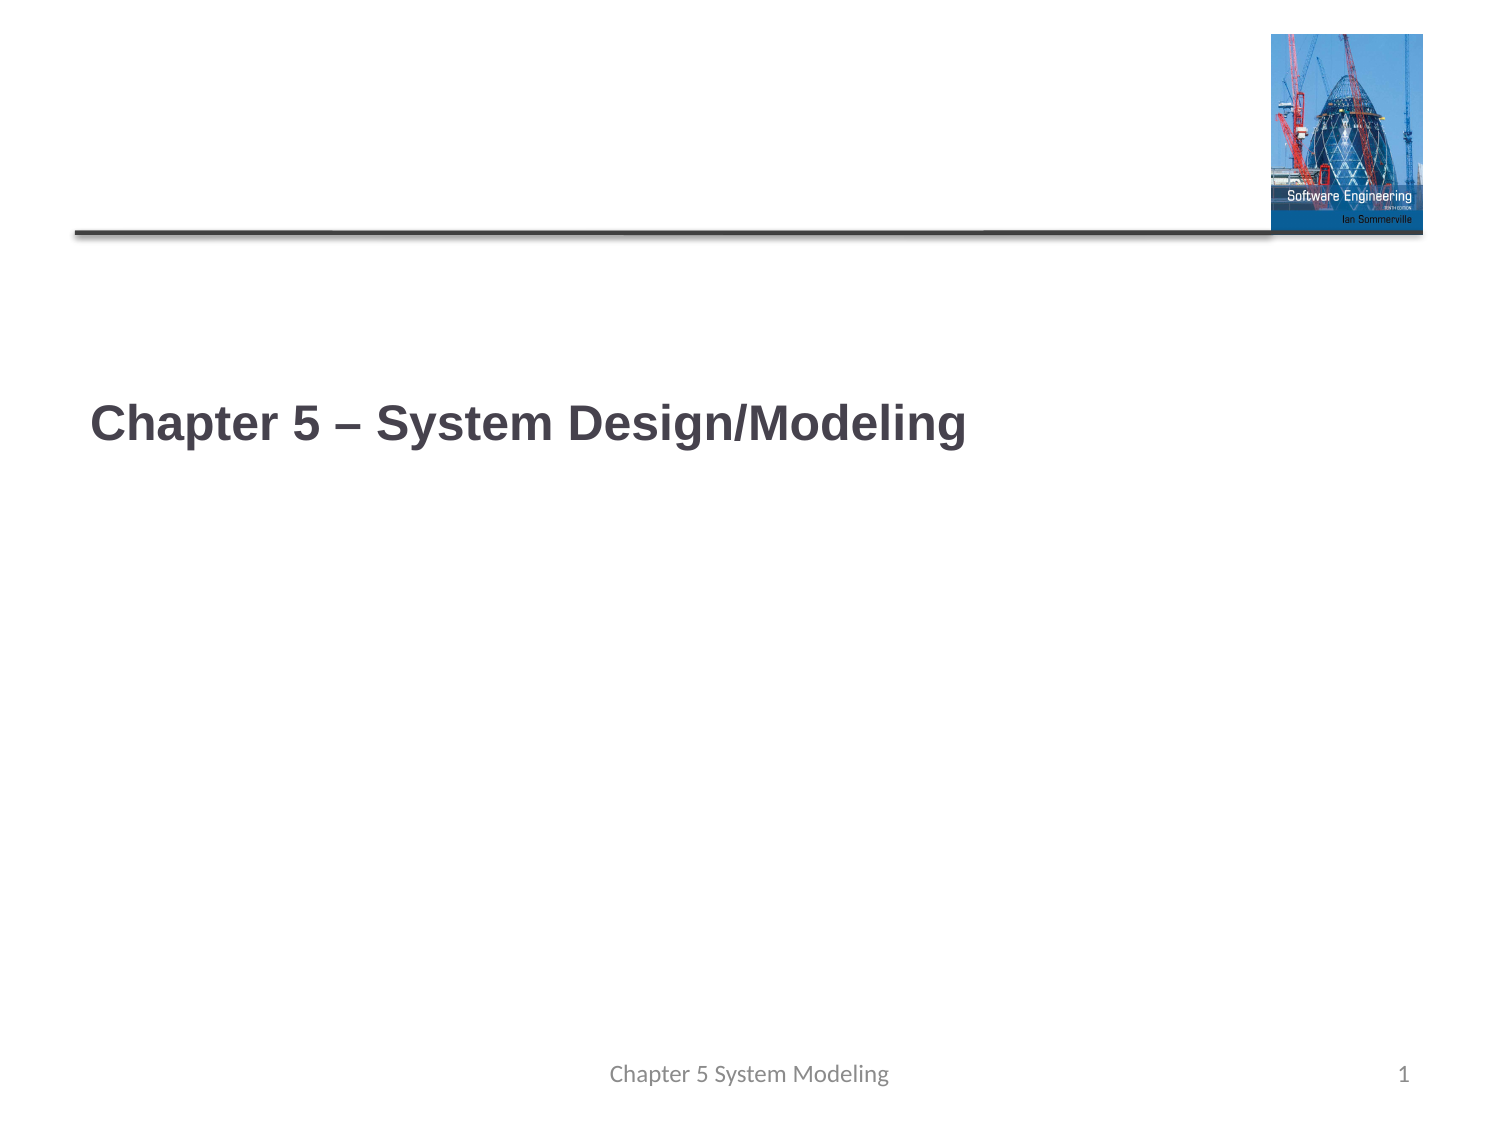

# Chapter 5 – System Design/Modeling

Chapter 5 System Modeling
1